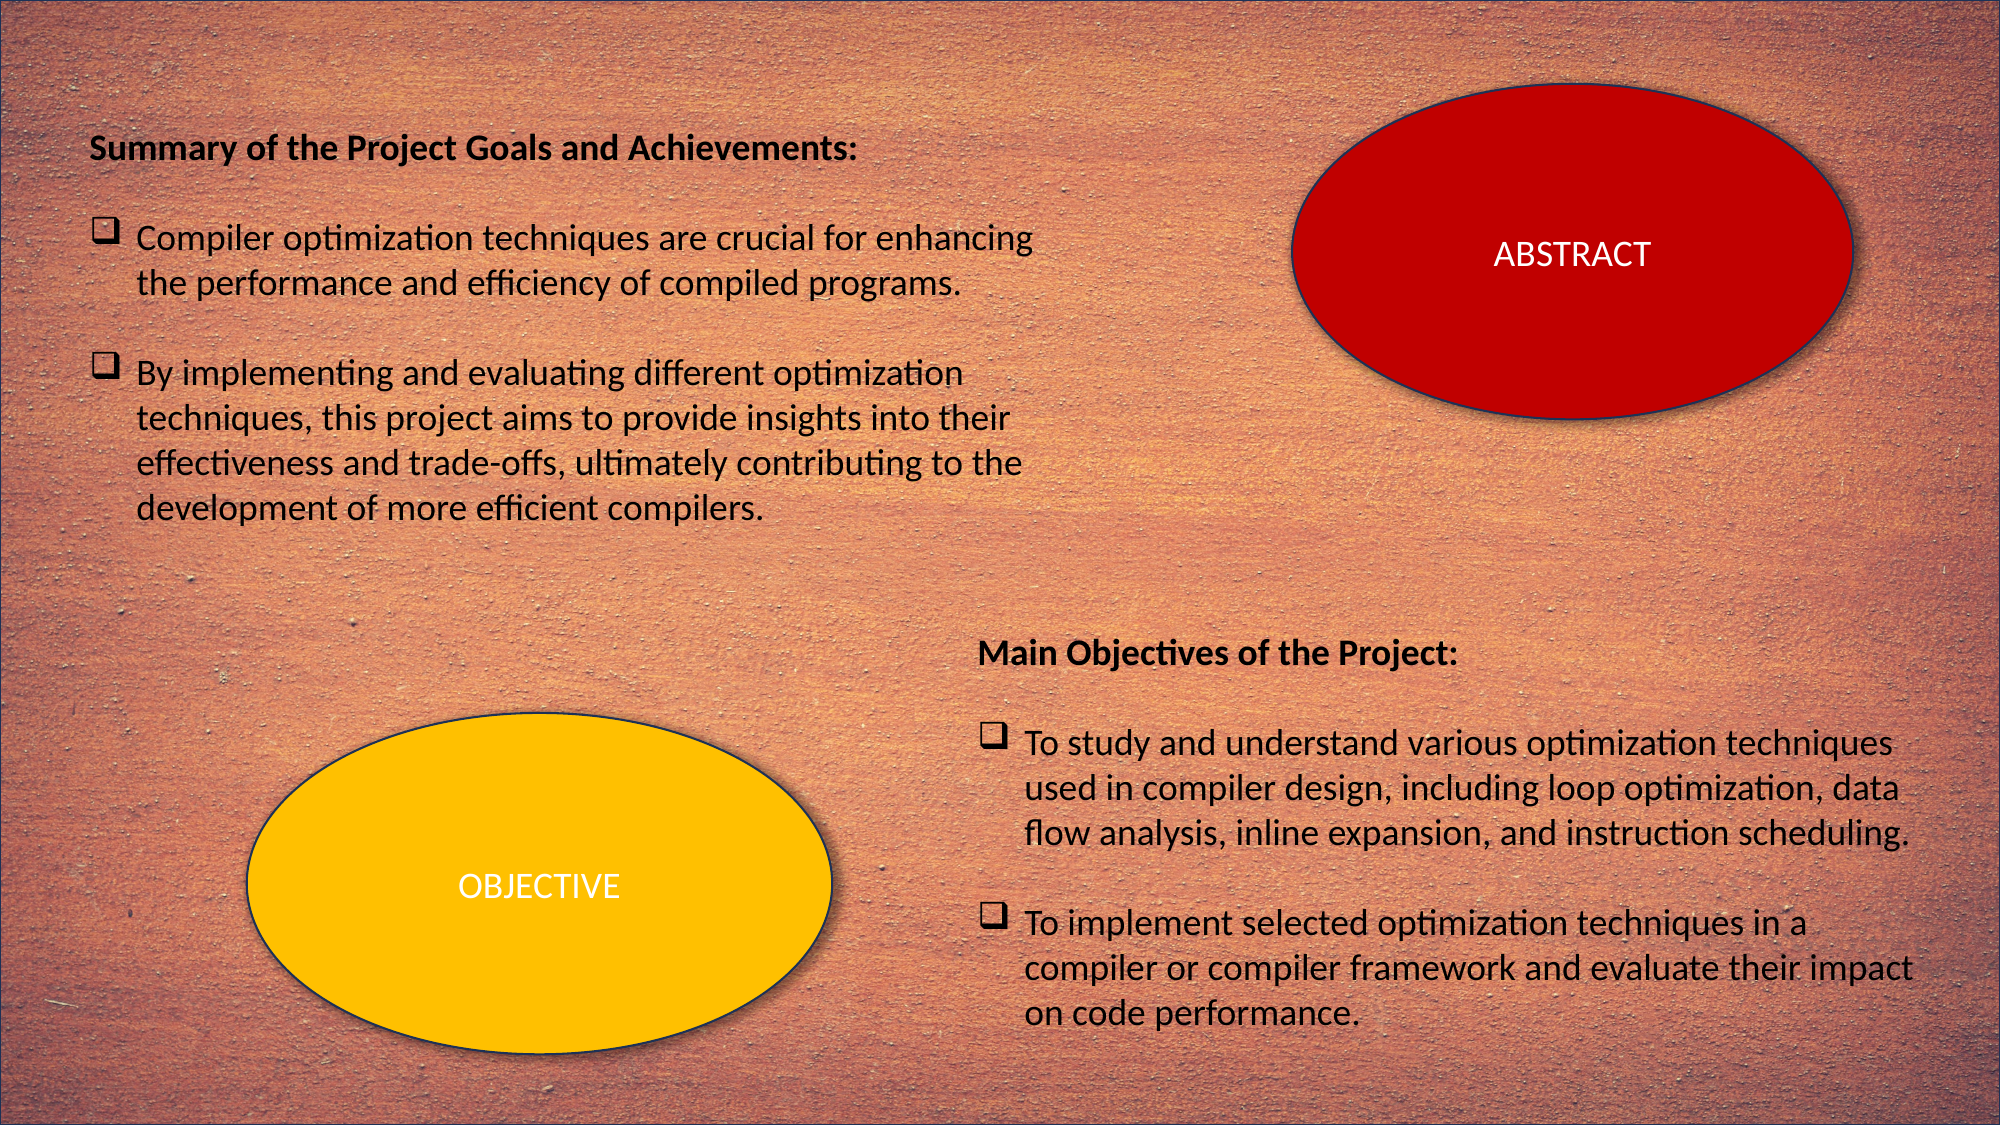

Summary of the Project Goals and Achievements:

Compiler optimization techniques are crucial for enhancing the performance and efficiency of compiled programs.

By implementing and evaluating different optimization techniques, this project aims to provide insights into their effectiveness and trade-offs, ultimately contributing to the development of more efficient compilers.
ABSTRACT

Main Objectives of the Project:

To study and understand various optimization techniques used in compiler design, including loop optimization, data flow analysis, inline expansion, and instruction scheduling.

To implement selected optimization techniques in a compiler or compiler framework and evaluate their impact on code performance.
OBJECTIVE